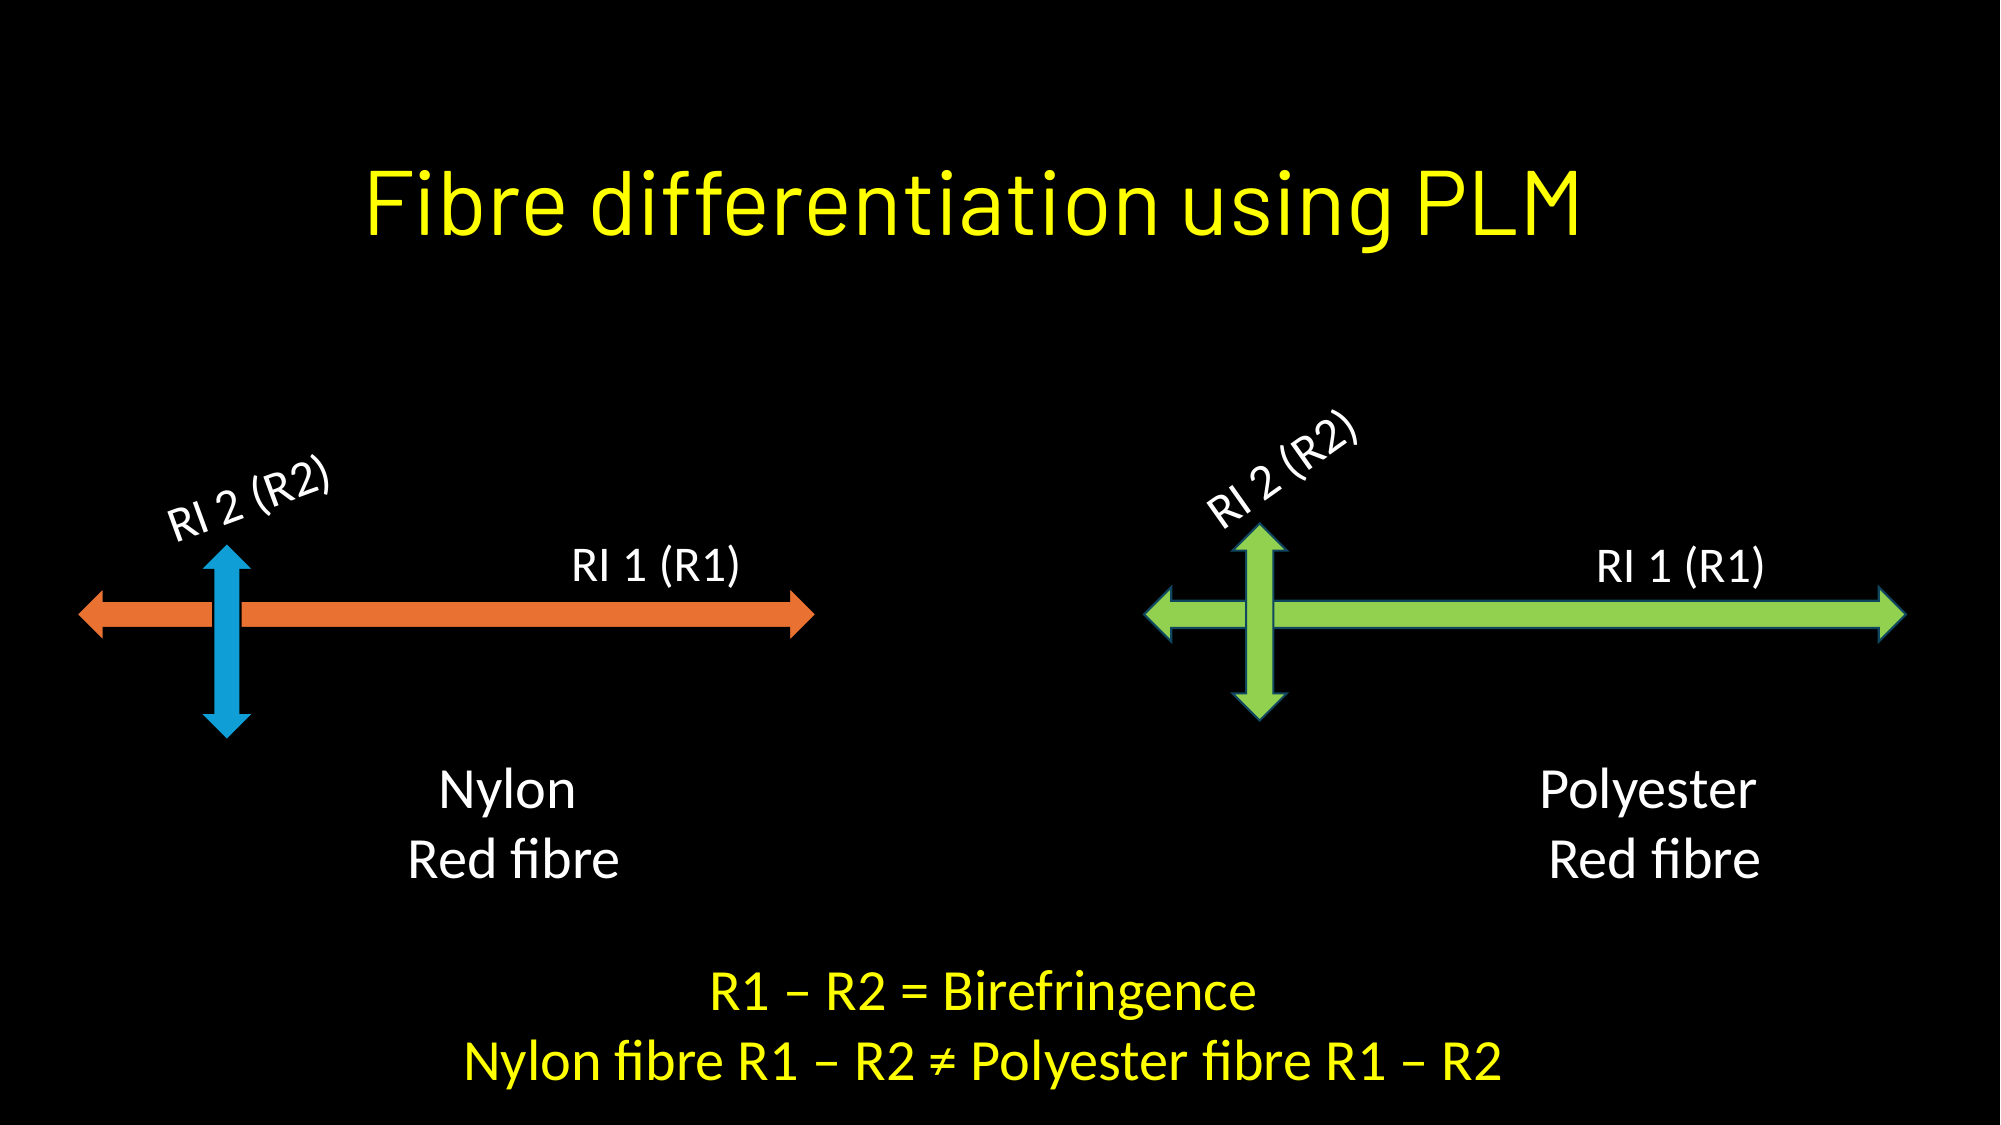

Fibre differentiation using PLM

RI 2 (R2)
RI 2 (R2)

RI 1 (R1)
RI 1 (R1)

Nylon
Red fibre
Polyester
Red fibre
R1 – R2 = Birefringence
Nylon fibre R1 – R2 ≠ Polyester fibre R1 – R2